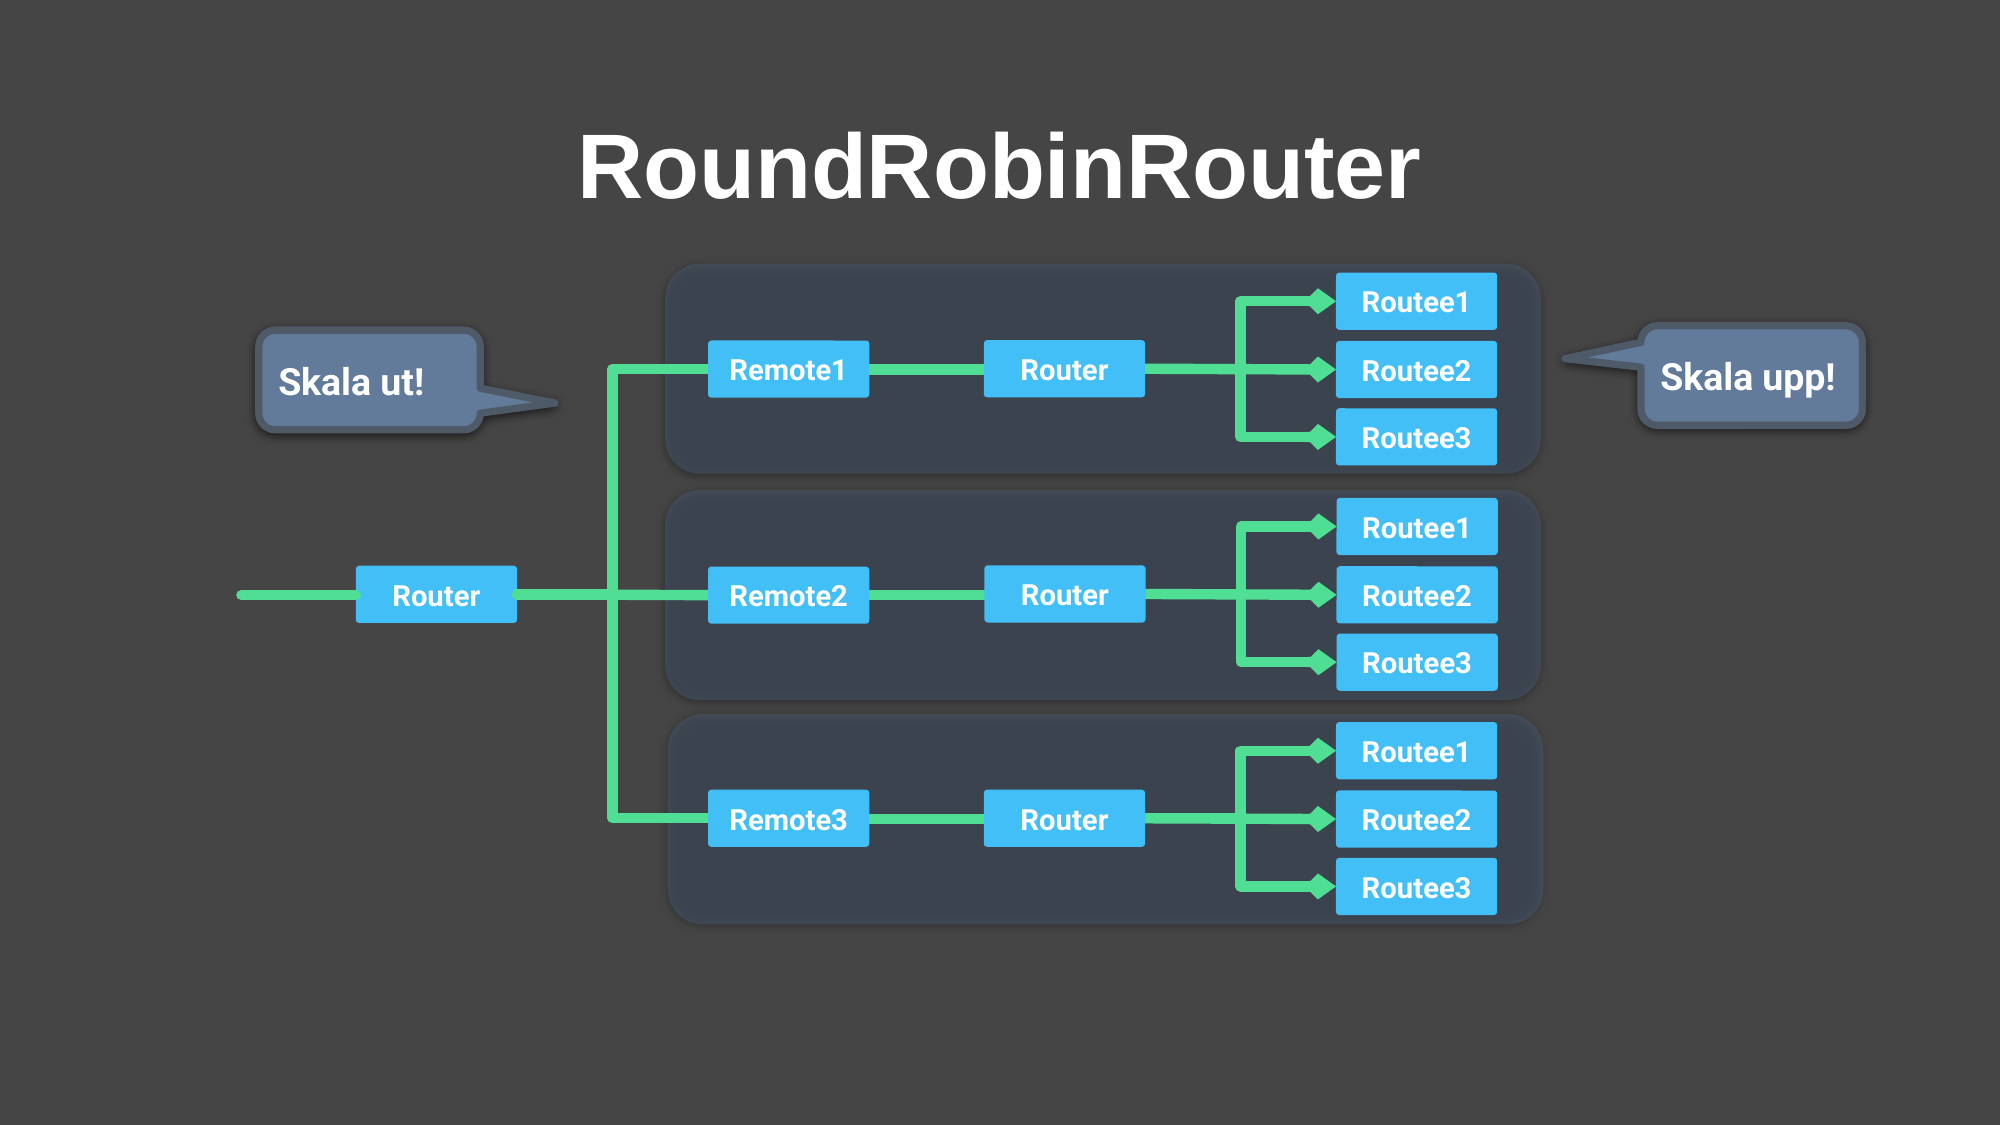

# RoundRobinRouter

Routee1
Skala upp!
Skala ut!
Router
Remote1
Routee2
Routee3

Routee1
Router
Router
Routee2
Remote2
Routee3

Routee1
Remote3
Router
Routee2
Routee3